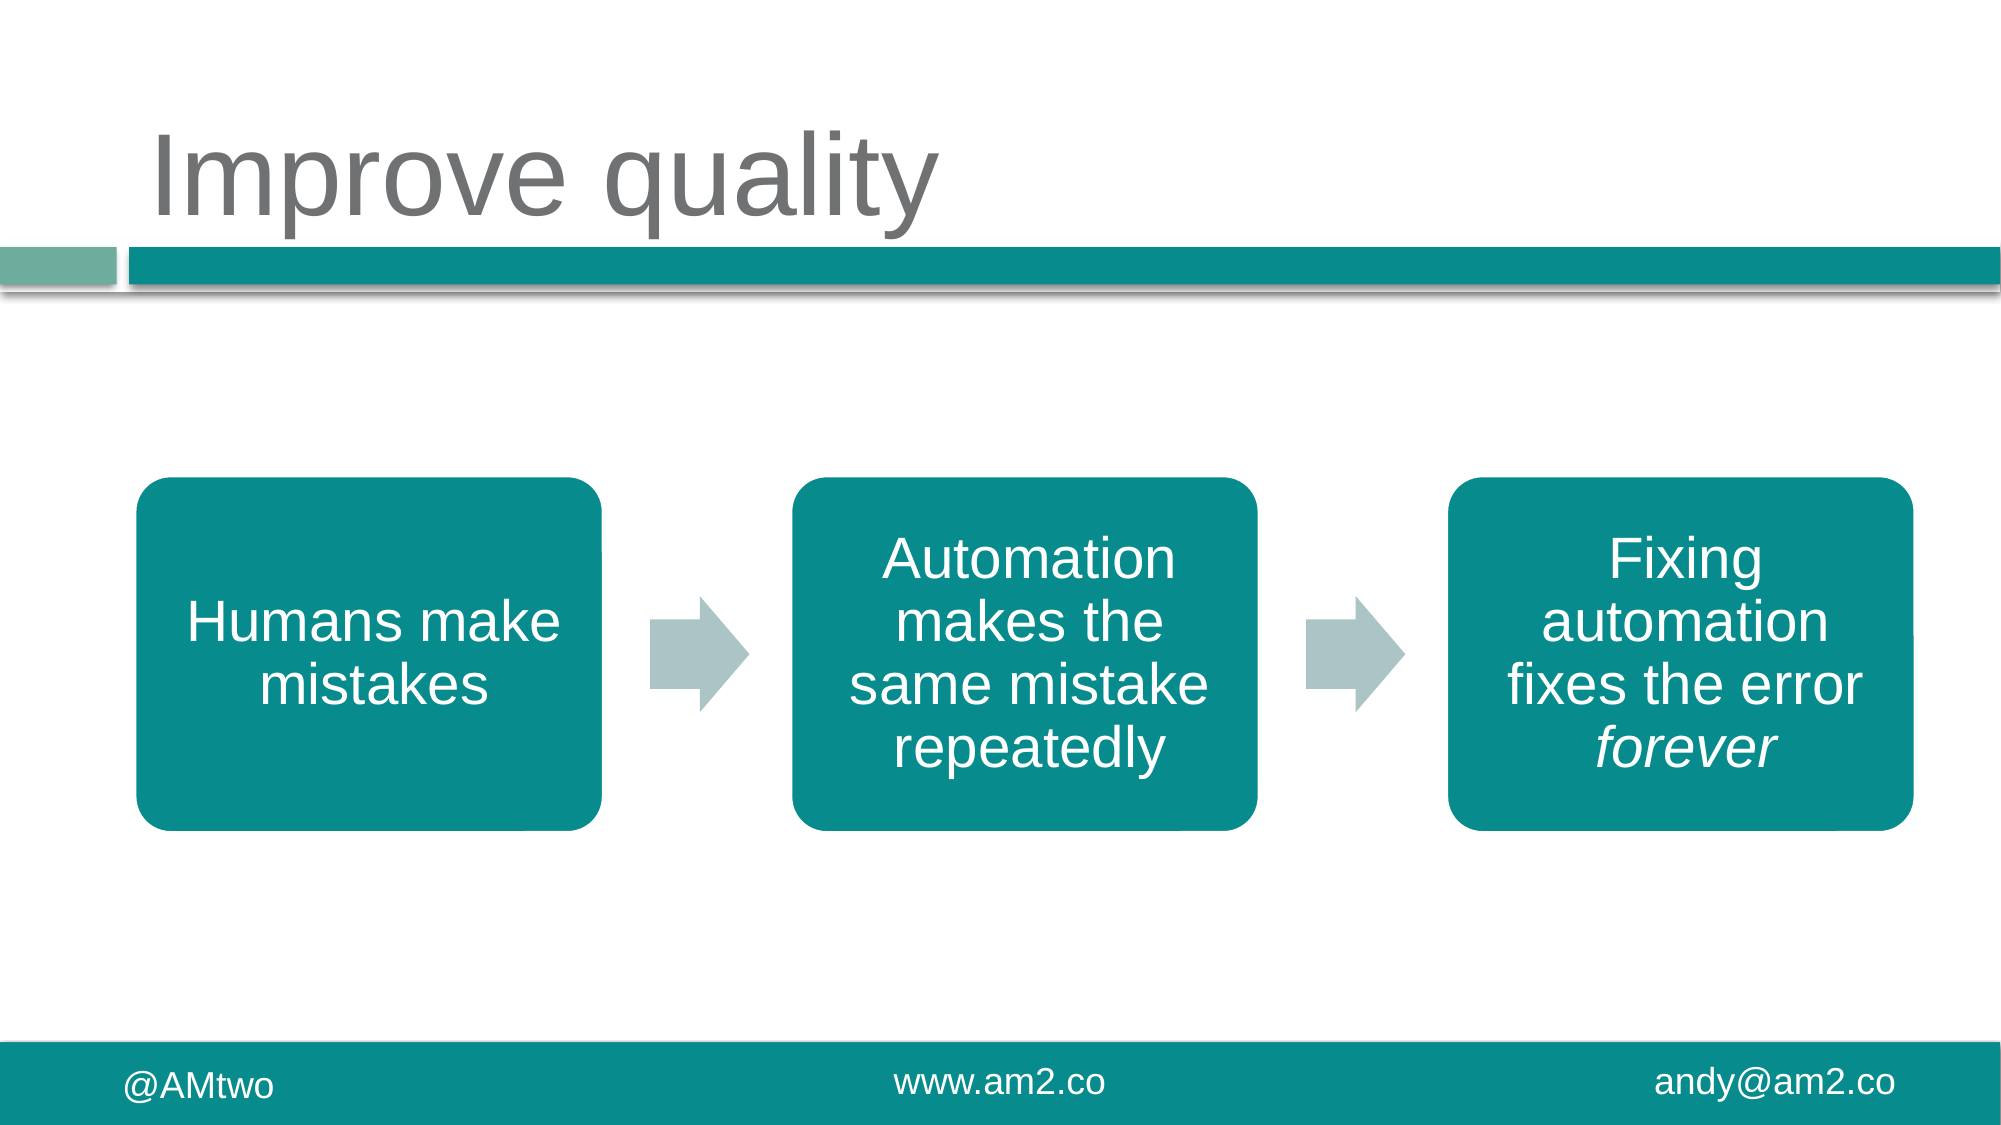

# Improve quality
Humans make mistakes

Automation makes the same mistake repeatedly

Fixing automation fixes the error forever